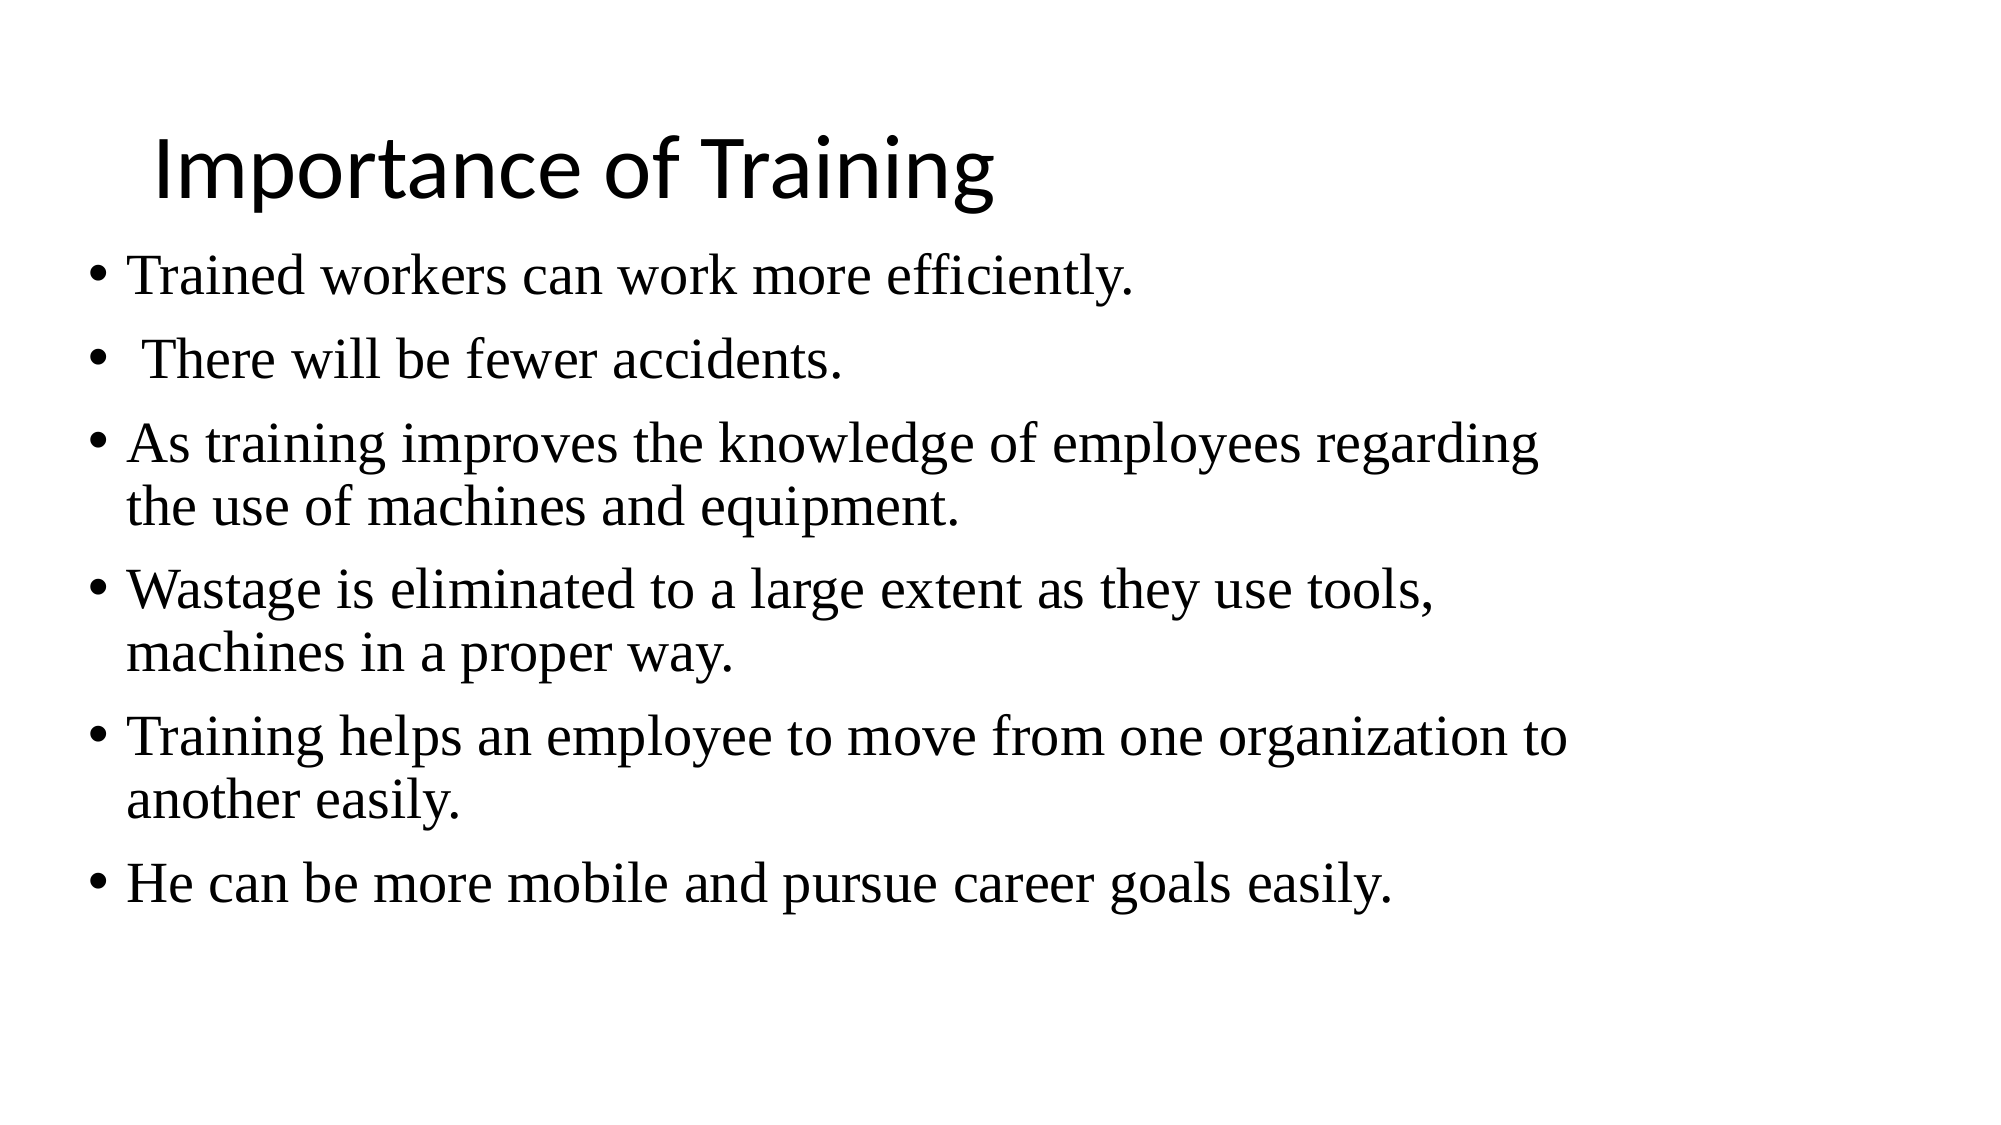

# Importance of Training
Trained workers can work more efficiently.
 There will be fewer accidents.
As training improves the knowledge of employees regarding the use of machines and equipment.
Wastage is eliminated to a large extent as they use tools, machines in a proper way.
Training helps an employee to move from one organization to another easily.
He can be more mobile and pursue career goals easily.